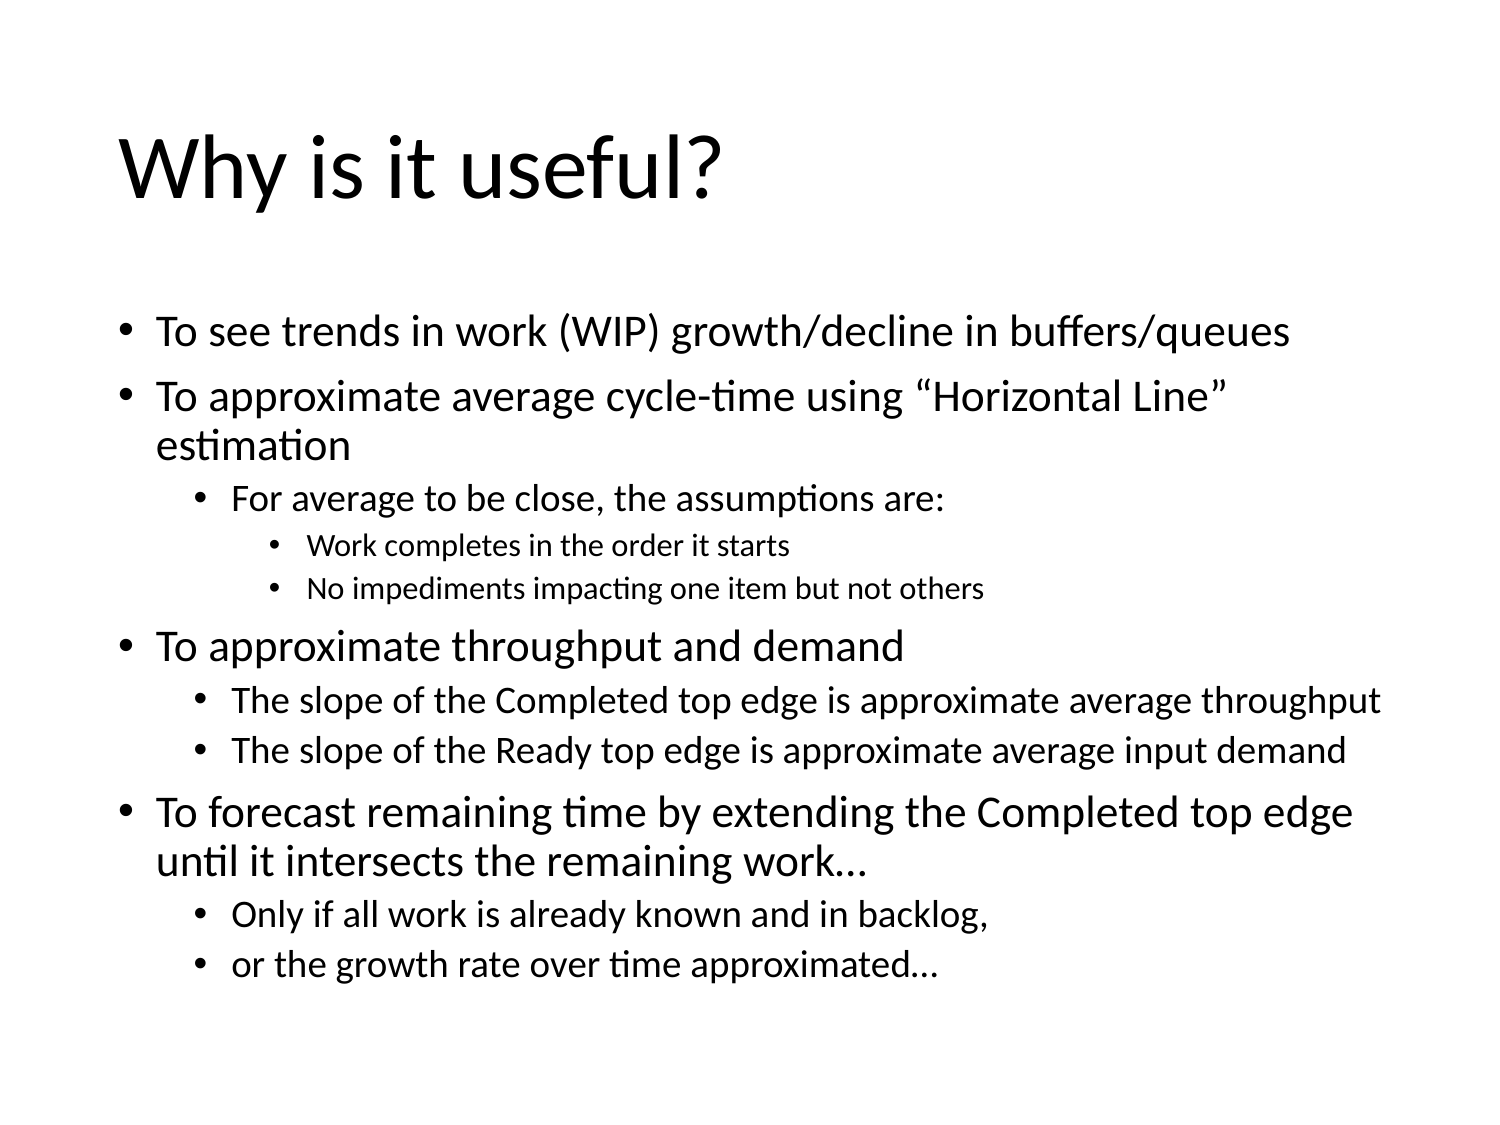

# Why is it useful?
To see trends in work (WIP) growth/decline in buffers/queues
To approximate average cycle-time using “Horizontal Line” estimation
For average to be close, the assumptions are:
Work completes in the order it starts
No impediments impacting one item but not others
To approximate throughput and demand
The slope of the Completed top edge is approximate average throughput
The slope of the Ready top edge is approximate average input demand
To forecast remaining time by extending the Completed top edge until it intersects the remaining work…
Only if all work is already known and in backlog,
or the growth rate over time approximated…